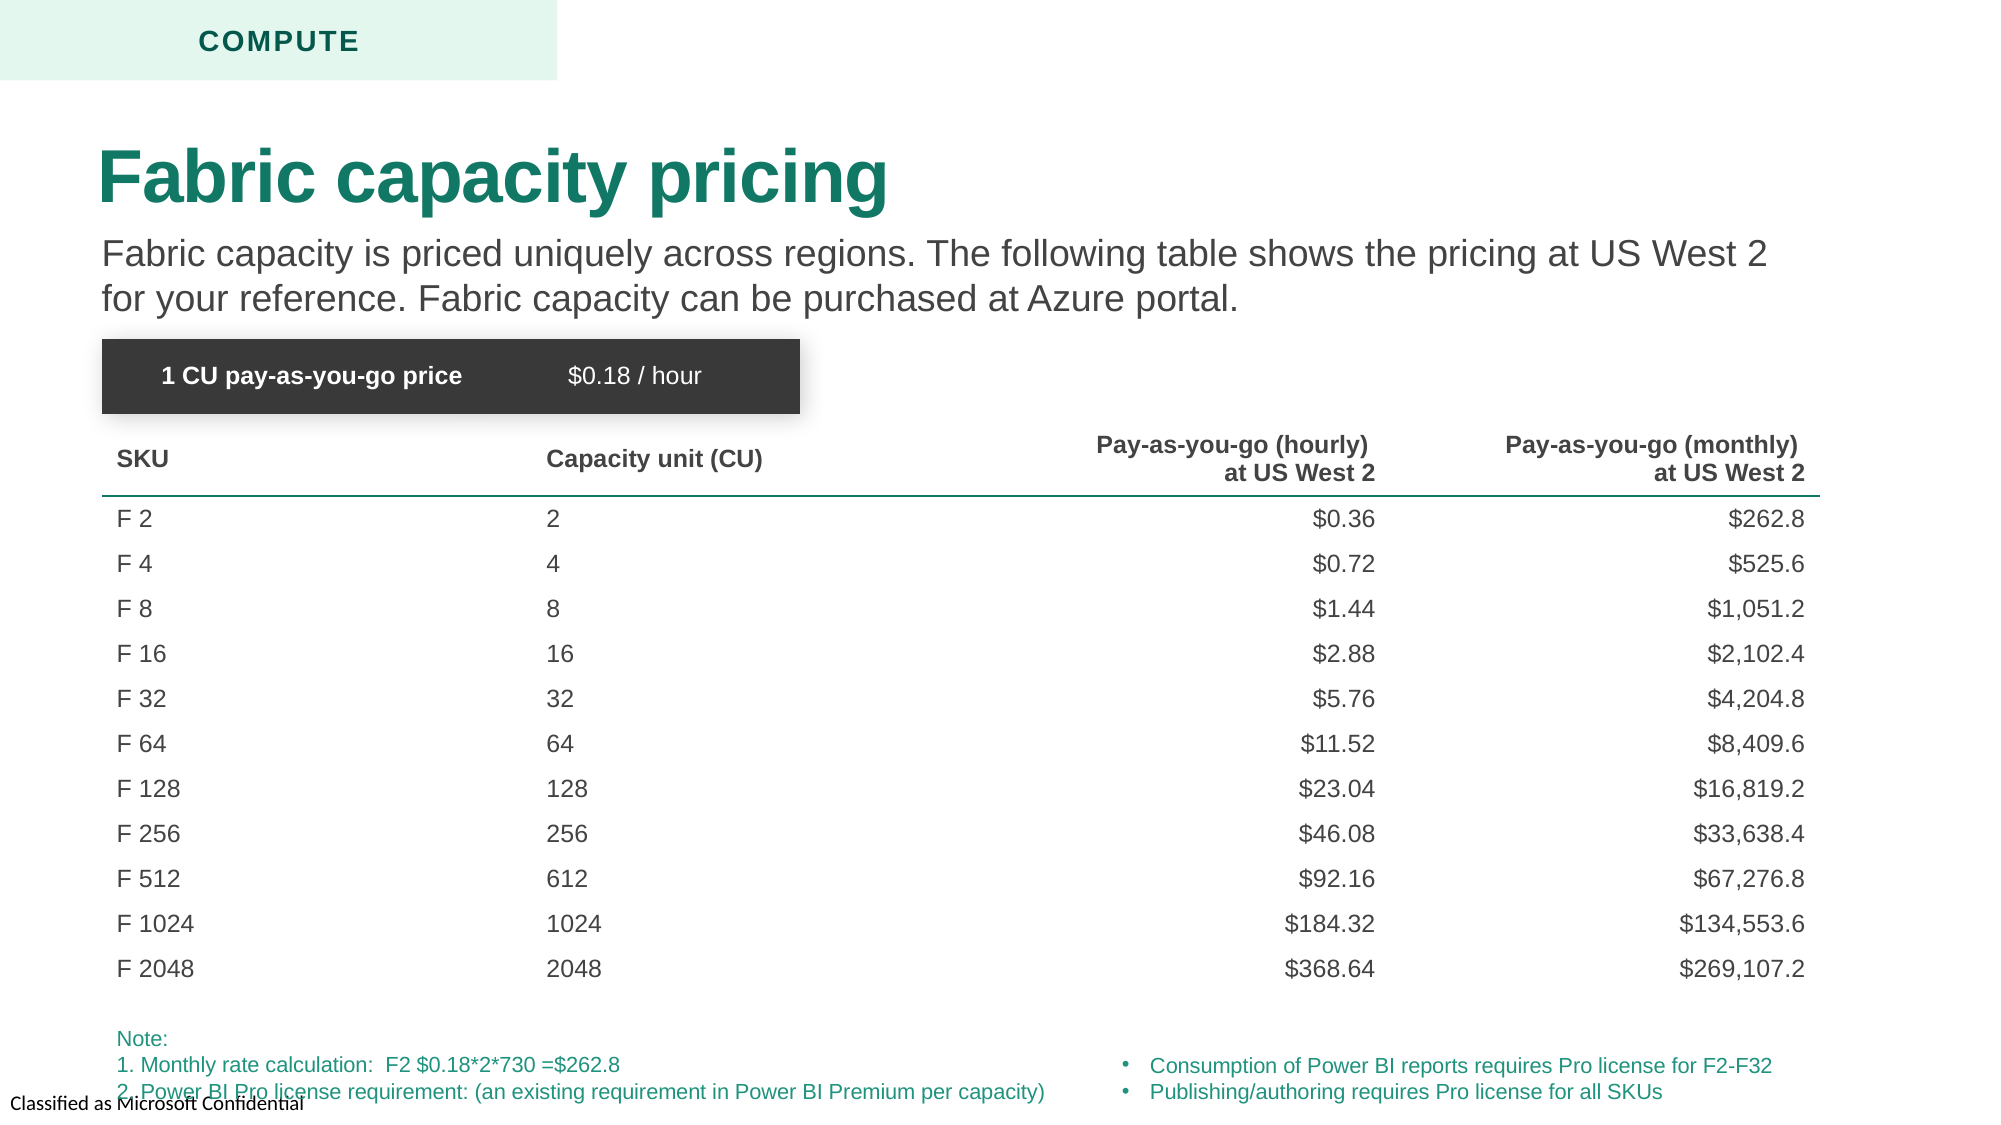

COMPUTE
Fabric capacity pricing
Fabric capacity is priced uniquely across regions. The following table shows the pricing at US West 2 for your reference. Fabric capacity can be purchased at Azure portal.
| 1 CU pay-as-you-go price | $0.18 / hour |
| --- | --- |
| SKU | Capacity unit (CU) | Pay-as-you-go (hourly) at US West 2 | Pay-as-you-go (monthly) at US West 2 |
| --- | --- | --- | --- |
| F 2 | 2 | $0.36 | $262.8 |
| F 4 | 4 | $0.72 | $525.6 |
| F 8 | 8 | $1.44 | $1,051.2 |
| F 16 | 16 | $2.88 | $2,102.4 |
| F 32 | 32 | $5.76 | $4,204.8 |
| F 64 | 64 | $11.52 | $8,409.6 |
| F 128 | 128 | $23.04 | $16,819.2 |
| F 256 | 256 | $46.08 | $33,638.4 |
| F 512 | 612 | $92.16 | $67,276.8 |
| F 1024 | 1024 | $184.32 | $134,553.6 |
| F 2048 | 2048 | $368.64 | $269,107.2 |
Note:
1. Monthly rate calculation:  F2 $0.18*2*730 =$262.8
2. Power BI Pro license requirement: (an existing requirement in Power BI Premium per capacity)

Consumption of Power BI reports requires Pro license for F2-F32
Publishing/authoring requires Pro license for all SKUs